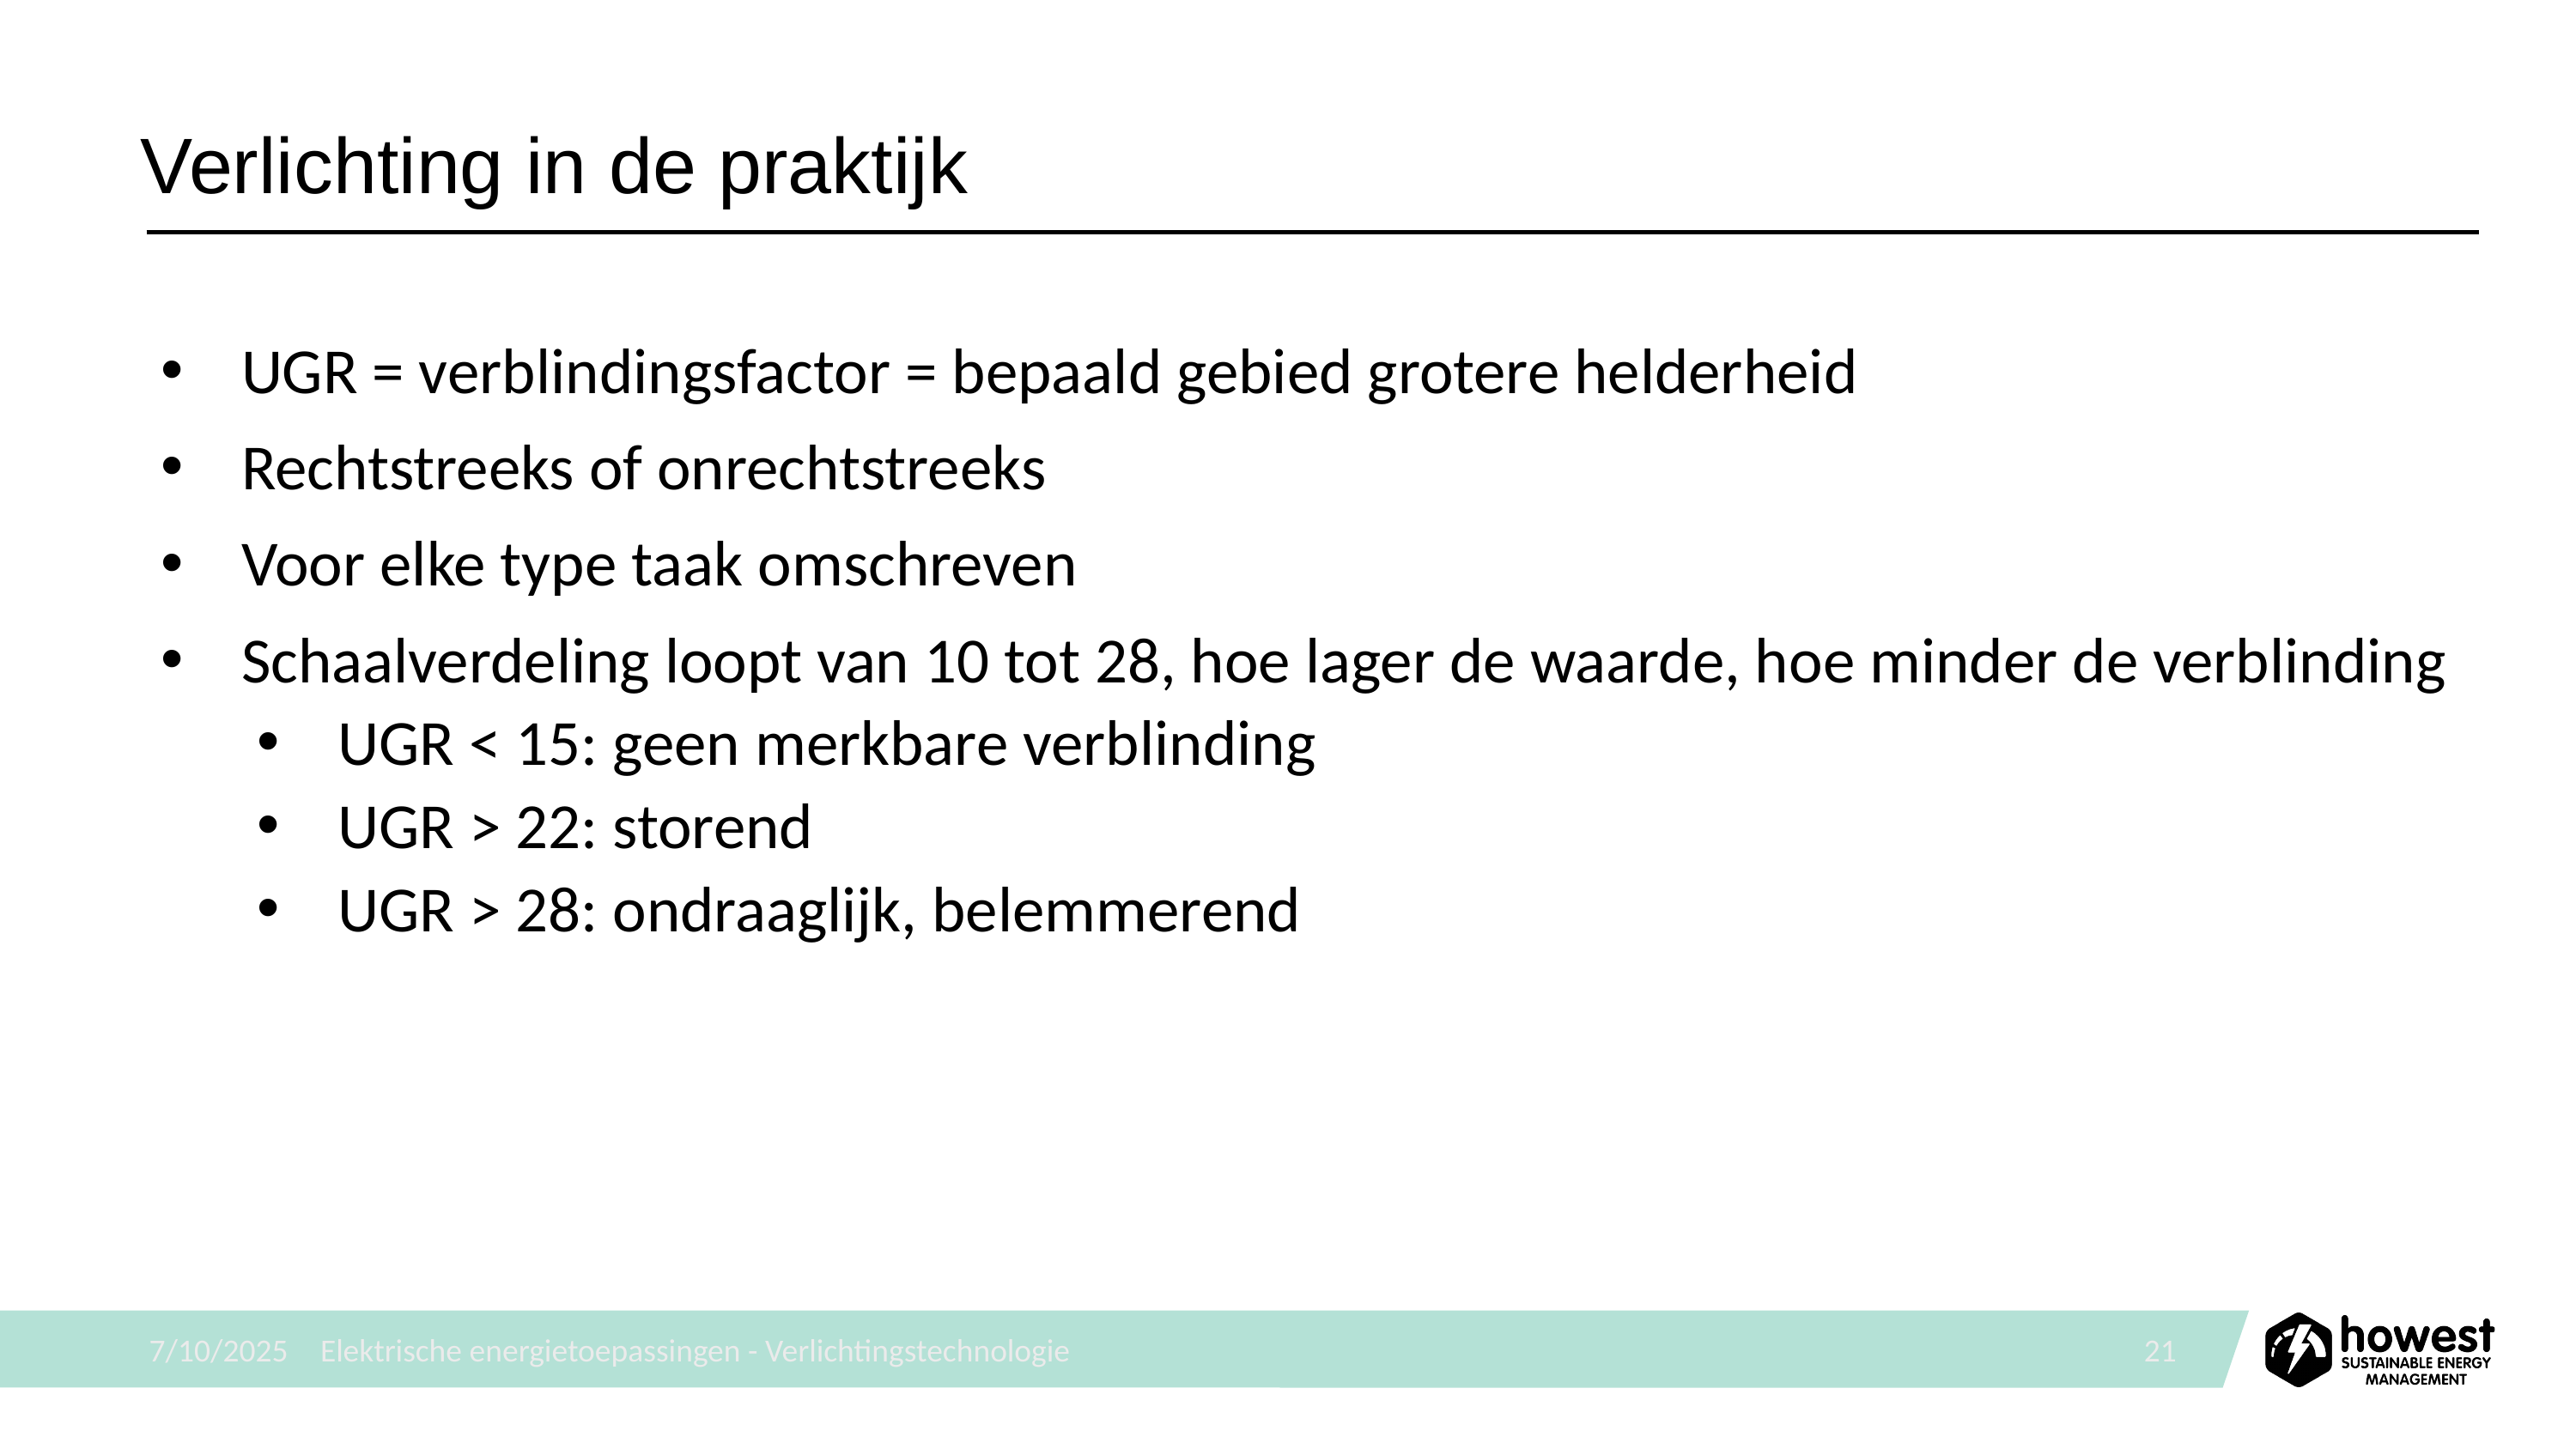

# Verlichting in de praktijk
UGR = verblindingsfactor = bepaald gebied grotere helderheid
Rechtstreeks of onrechtstreeks
Voor elke type taak omschreven
Schaalverdeling loopt van 10 tot 28, hoe lager de waarde, hoe minder de verblinding
UGR < 15: geen merkbare verblinding
UGR > 22: storend
UGR > 28: ondraaglijk, belemmerend

7/10/2025
Elektrische energietoepassingen - Verlichtingstechnologie
21